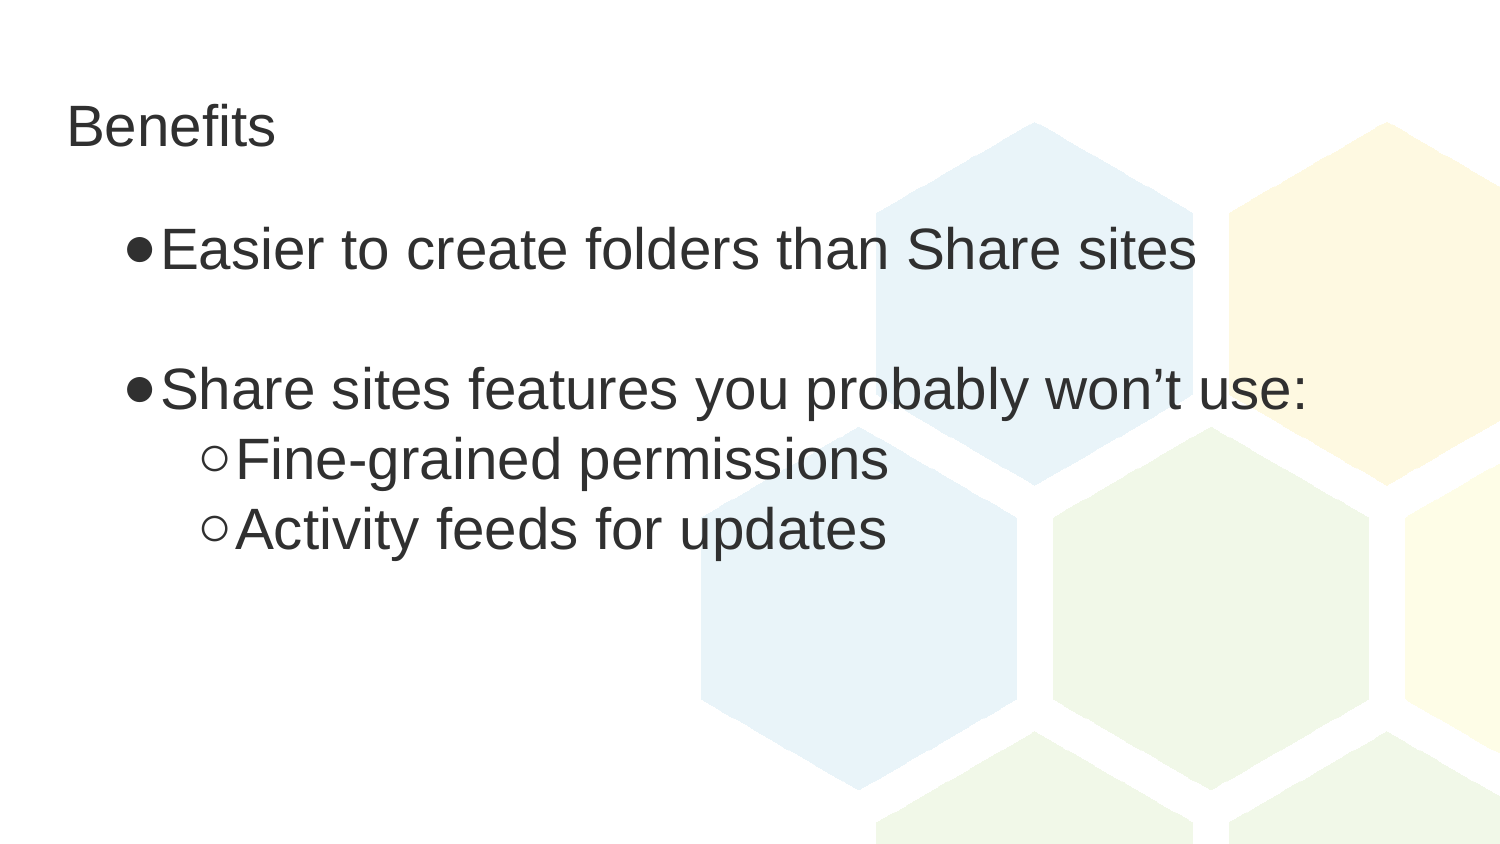

# Benefits

Easier to create folders than Share sites

Share sites features you probably won’t use:
Fine-grained permissions
Activity feeds for updates